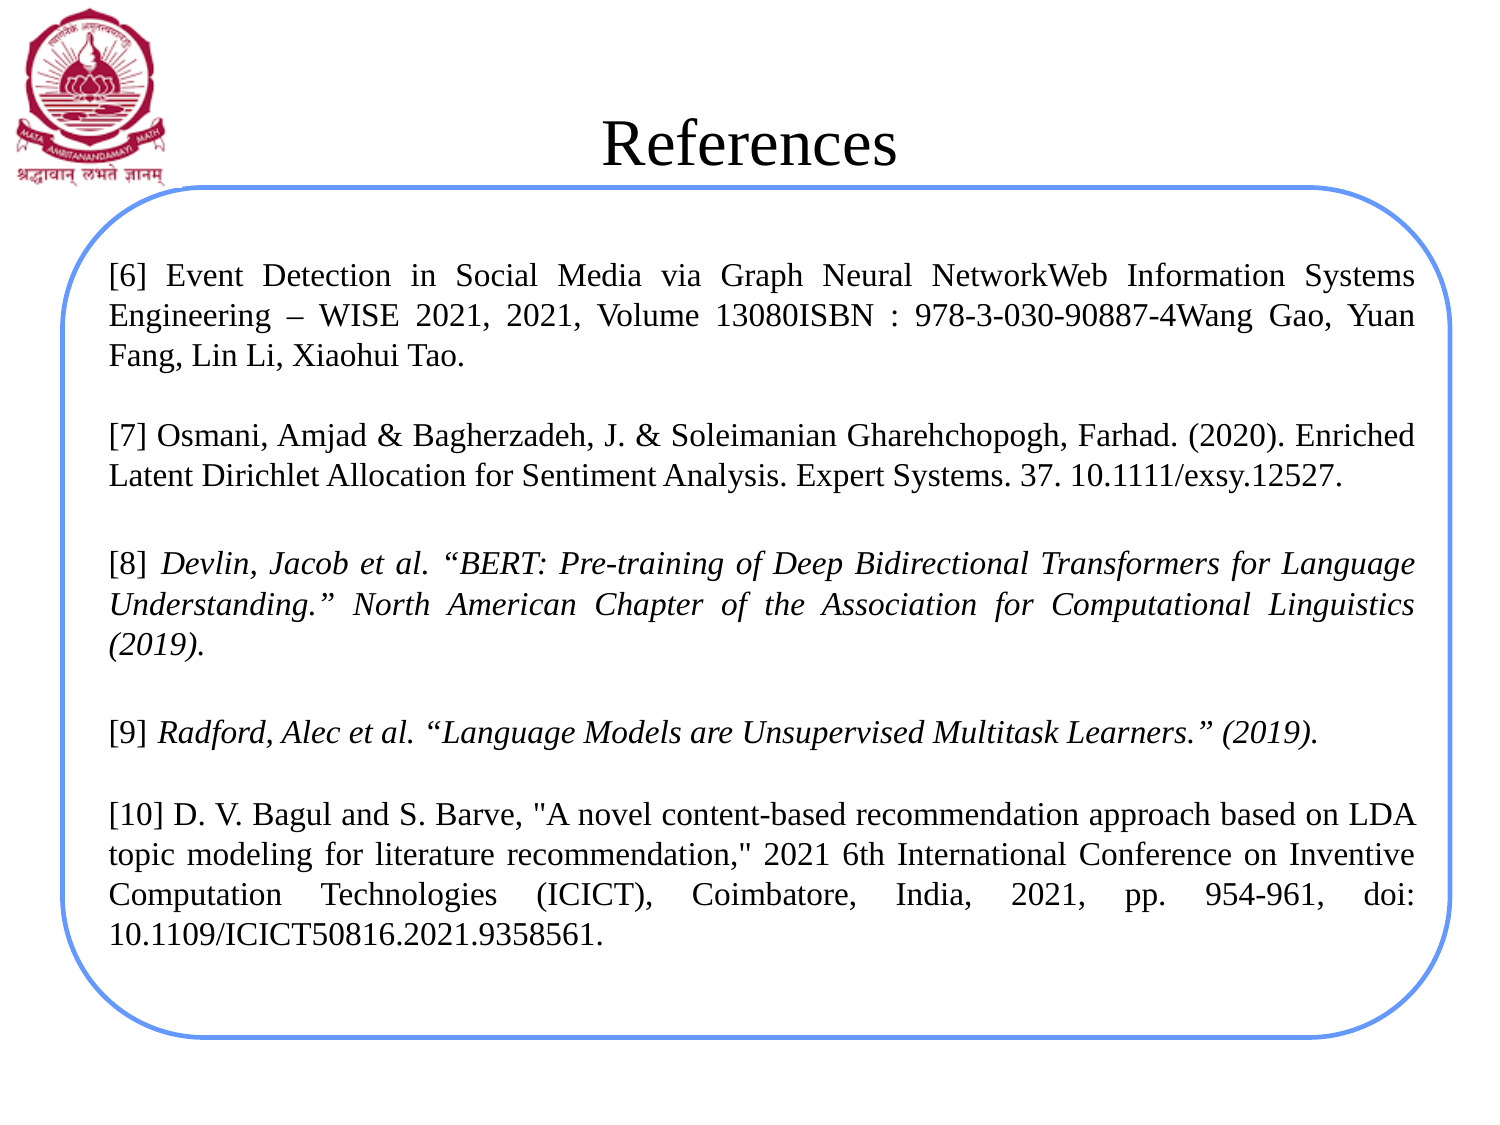

# References
[6] Event Detection in Social Media via Graph Neural NetworkWeb Information Systems Engineering – WISE 2021, 2021, Volume 13080ISBN : 978-3-030-90887-4Wang Gao, Yuan Fang, Lin Li, Xiaohui Tao.

[7] Osmani, Amjad & Bagherzadeh, J. & Soleimanian Gharehchopogh, Farhad. (2020). Enriched Latent Dirichlet Allocation for Sentiment Analysis. Expert Systems. 37. 10.1111/exsy.12527.

[8] Devlin, Jacob et al. “BERT: Pre-training of Deep Bidirectional Transformers for Language Understanding.” North American Chapter of the Association for Computational Linguistics (2019).

[9] Radford, Alec et al. “Language Models are Unsupervised Multitask Learners.” (2019).

[10] D. V. Bagul and S. Barve, "A novel content-based recommendation approach based on LDA topic modeling for literature recommendation," 2021 6th International Conference on Inventive Computation Technologies (ICICT), Coimbatore, India, 2021, pp. 954-961, doi: 10.1109/ICICT50816.2021.9358561.